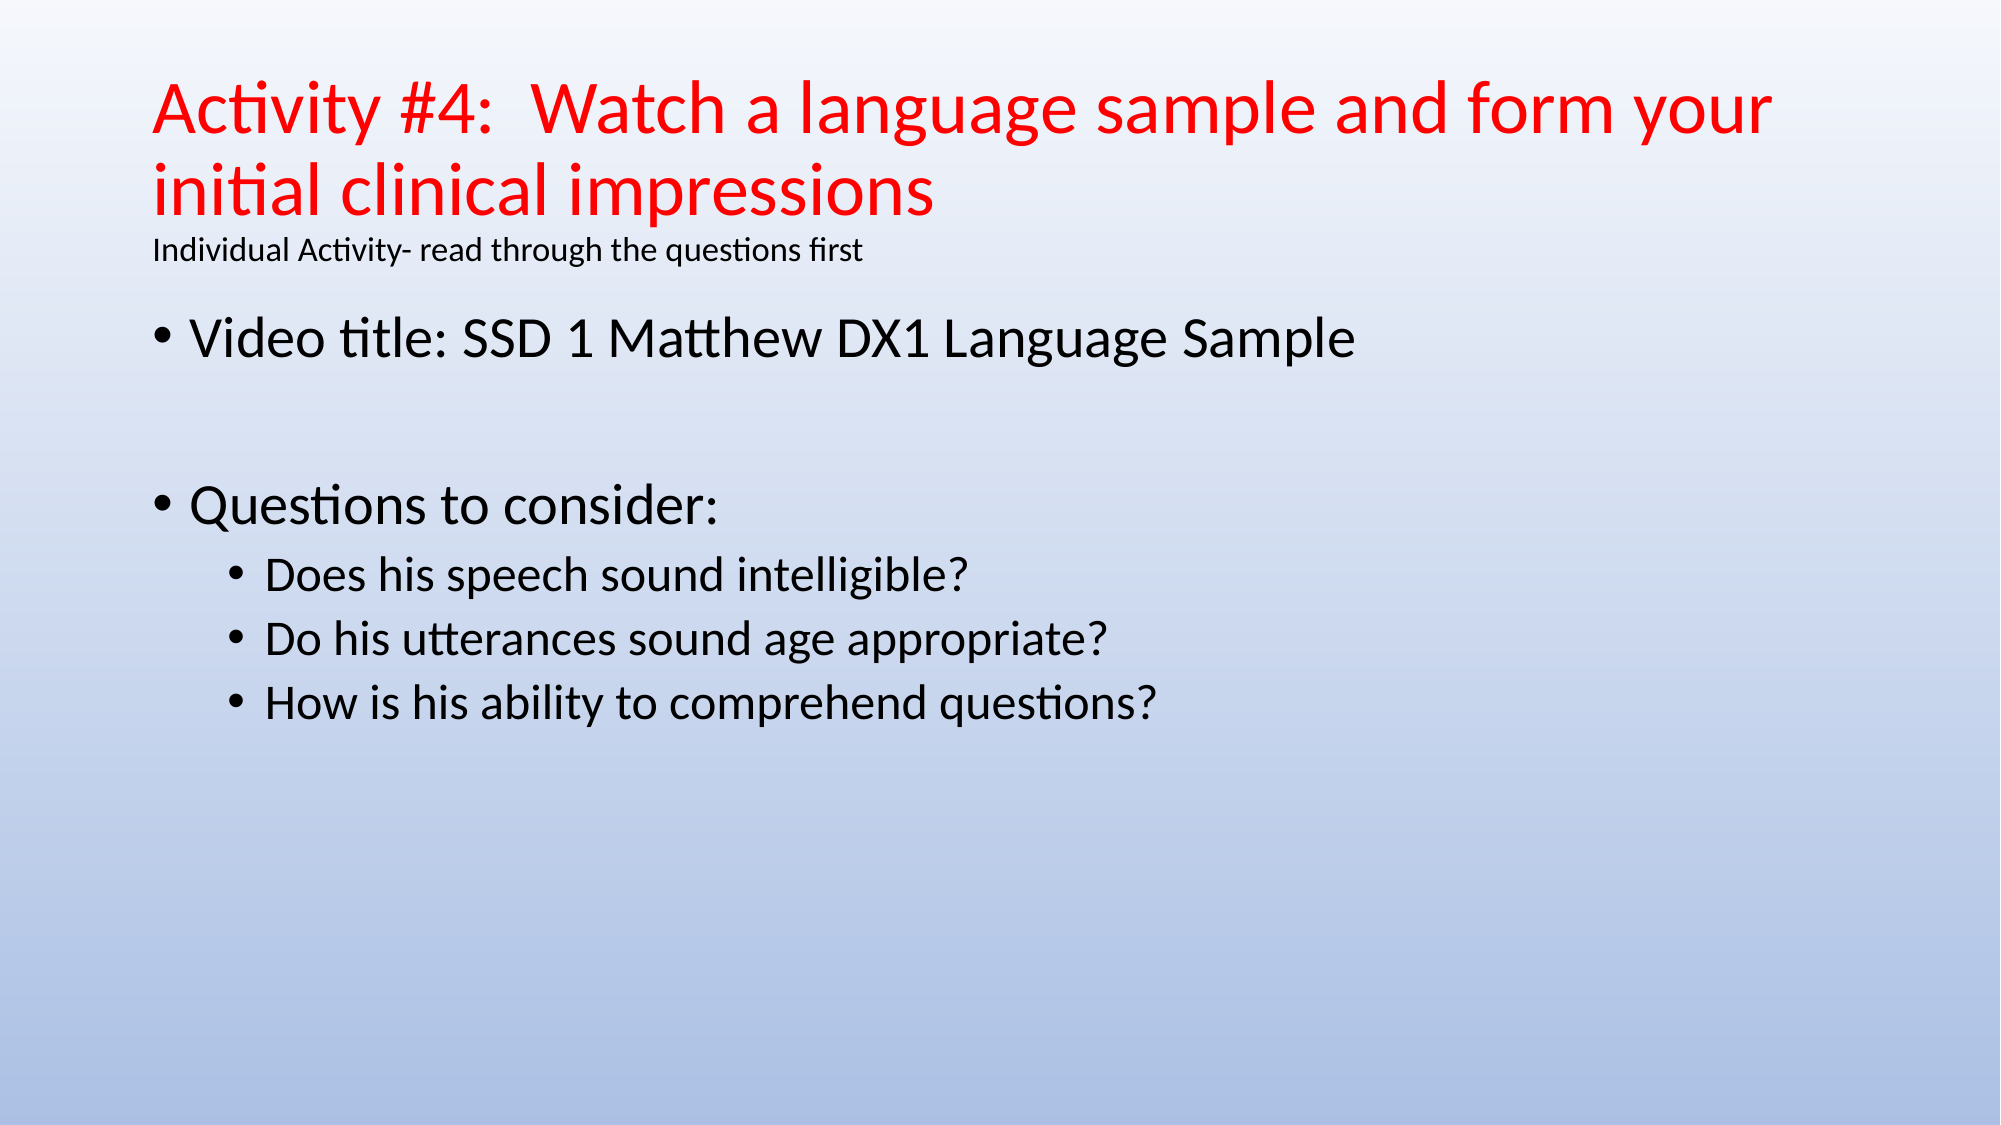

# Activity #4:  Watch a language sample and form your initial clinical impressions Individual Activity- read through the questions first
Video title: SSD 1 Matthew DX1 Language Sample

Questions to consider:
Does his speech sound intelligible?
Do his utterances sound age appropriate?
How is his ability to comprehend questions?